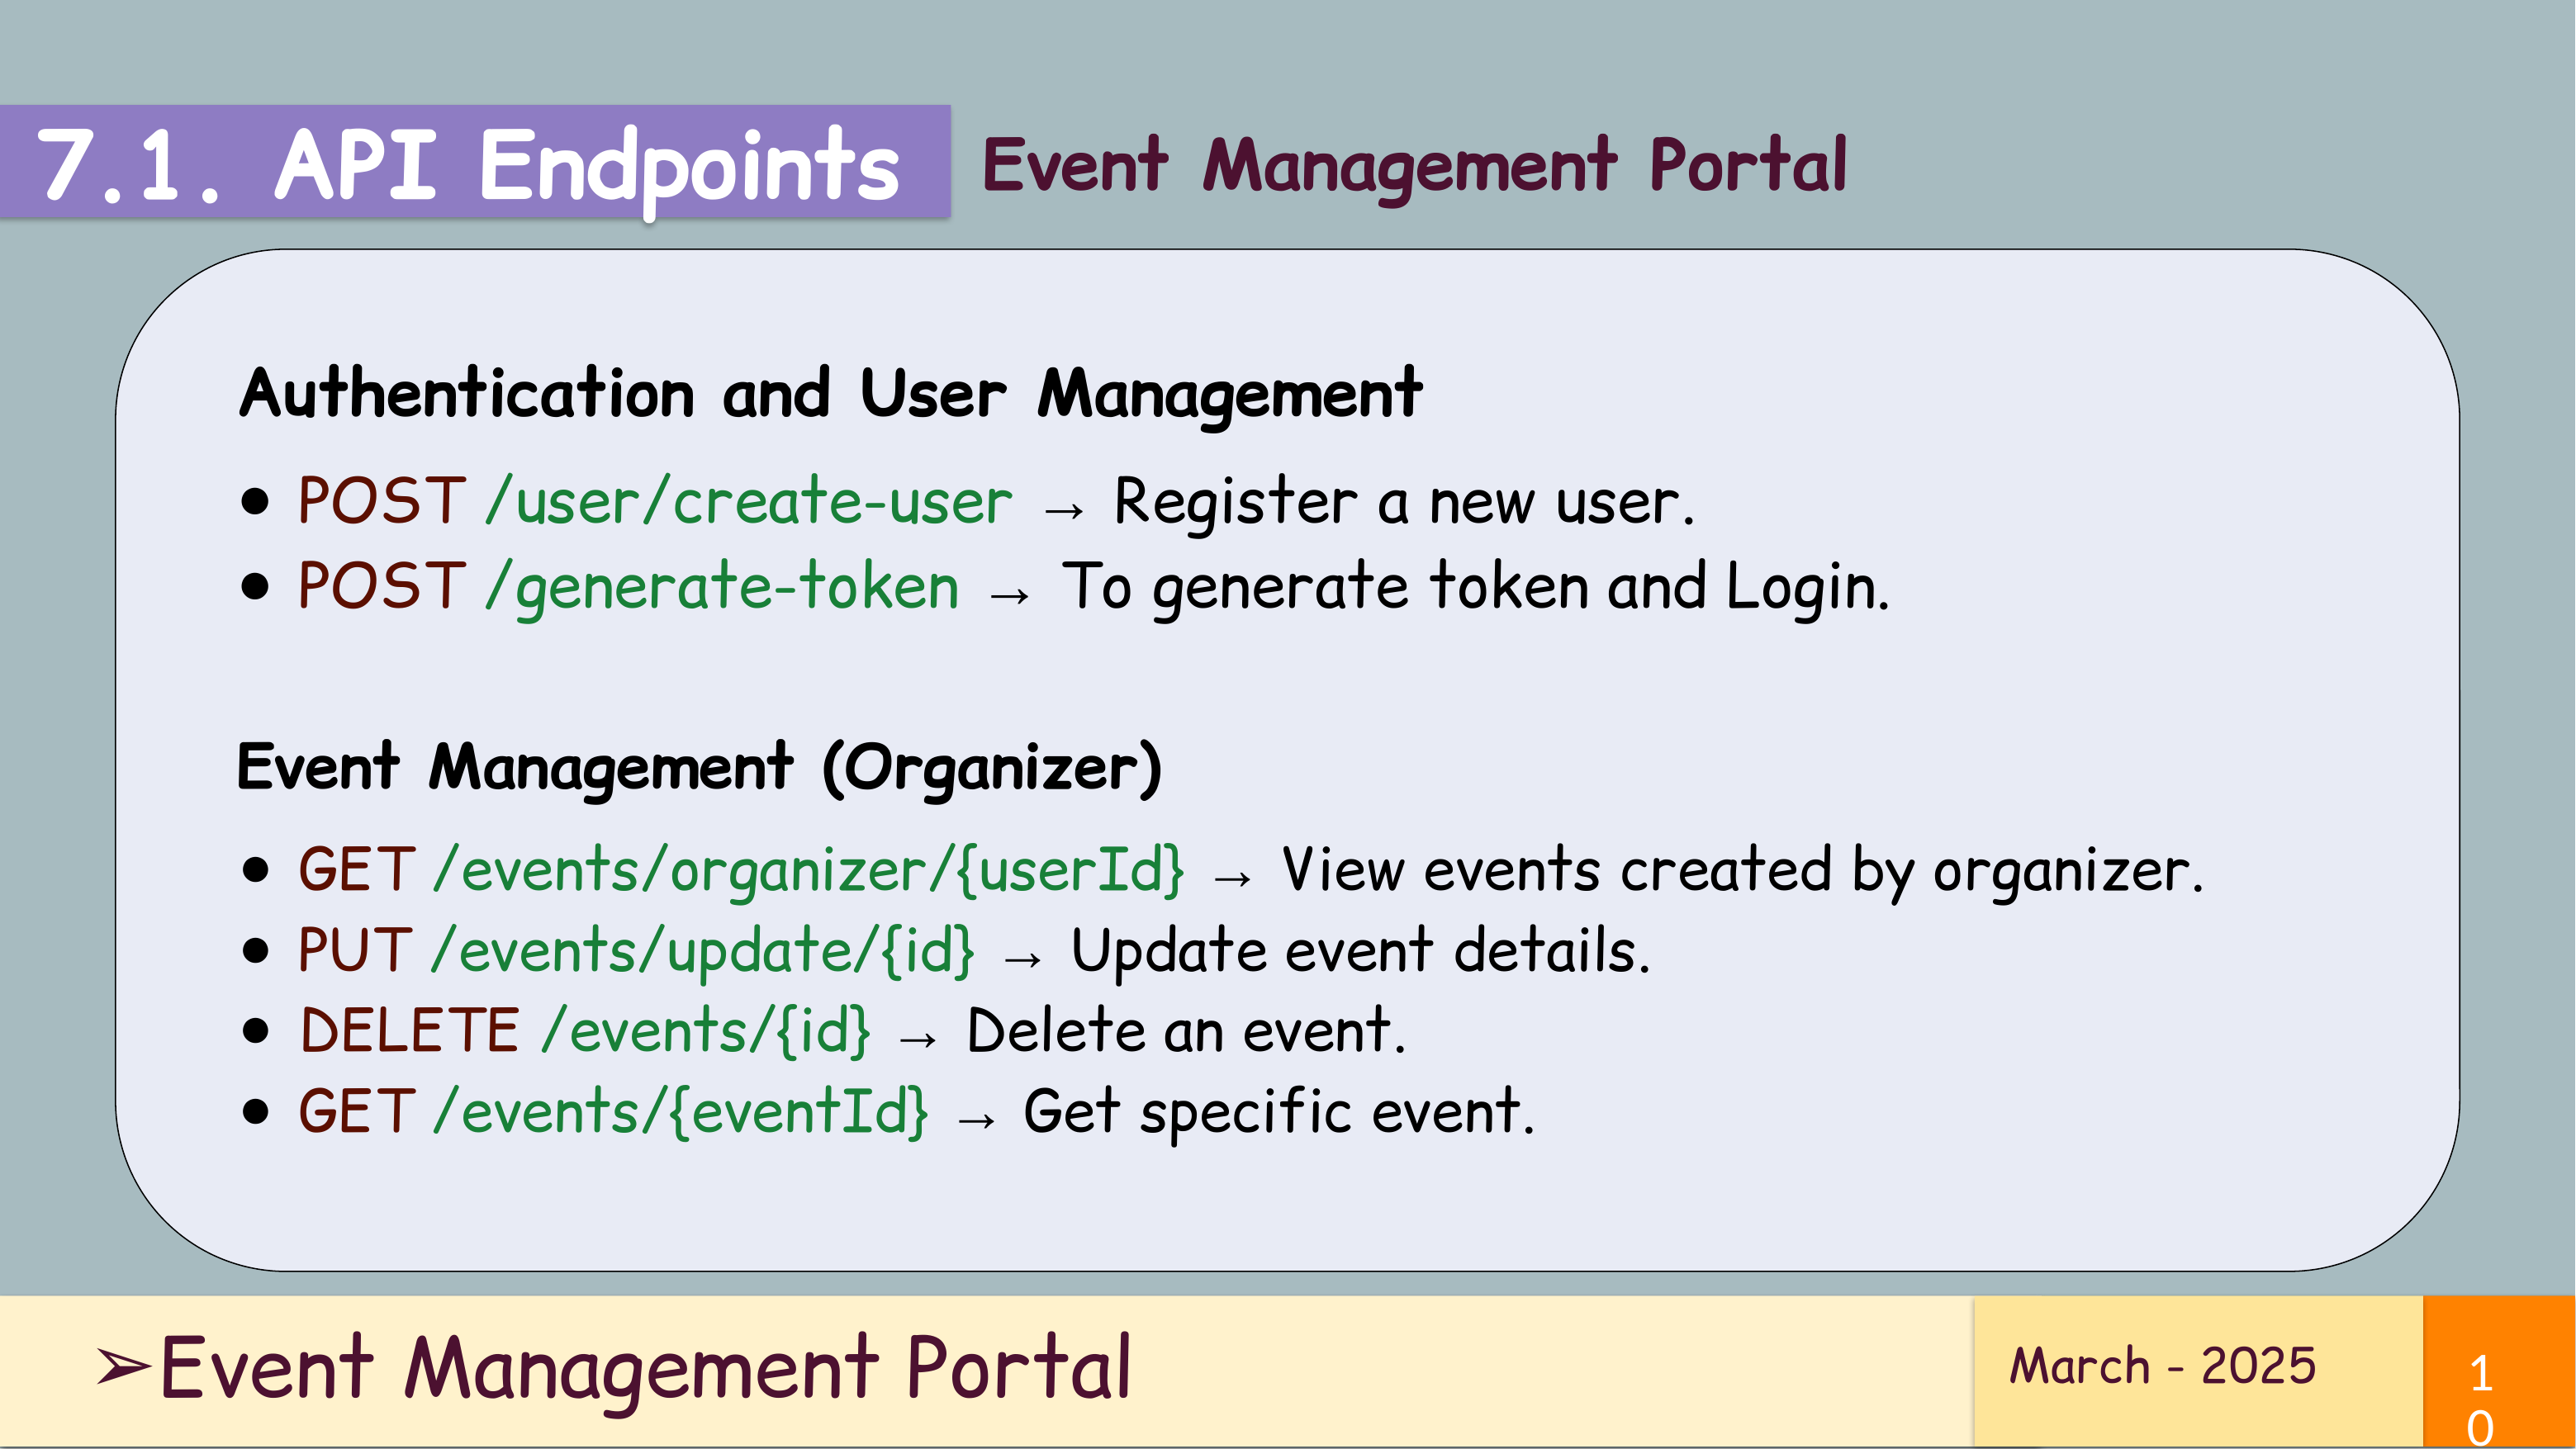

7.1. API Endpoints
  Event Management Portal

Authentication and User Management
POST /user/create-user → Register a new user.
POST /generate-token → To generate token and Login.
Event Management (Organizer)
GET /events/organizer/{userId} → View events created by organizer.
PUT /events/update/{id} → Update event details.
DELETE /events/{id} → Delete an event.
GET /events/{eventId} → Get specific event.

Event Management Portal

Title of project
March - 2025
10
10
10
Month - Year